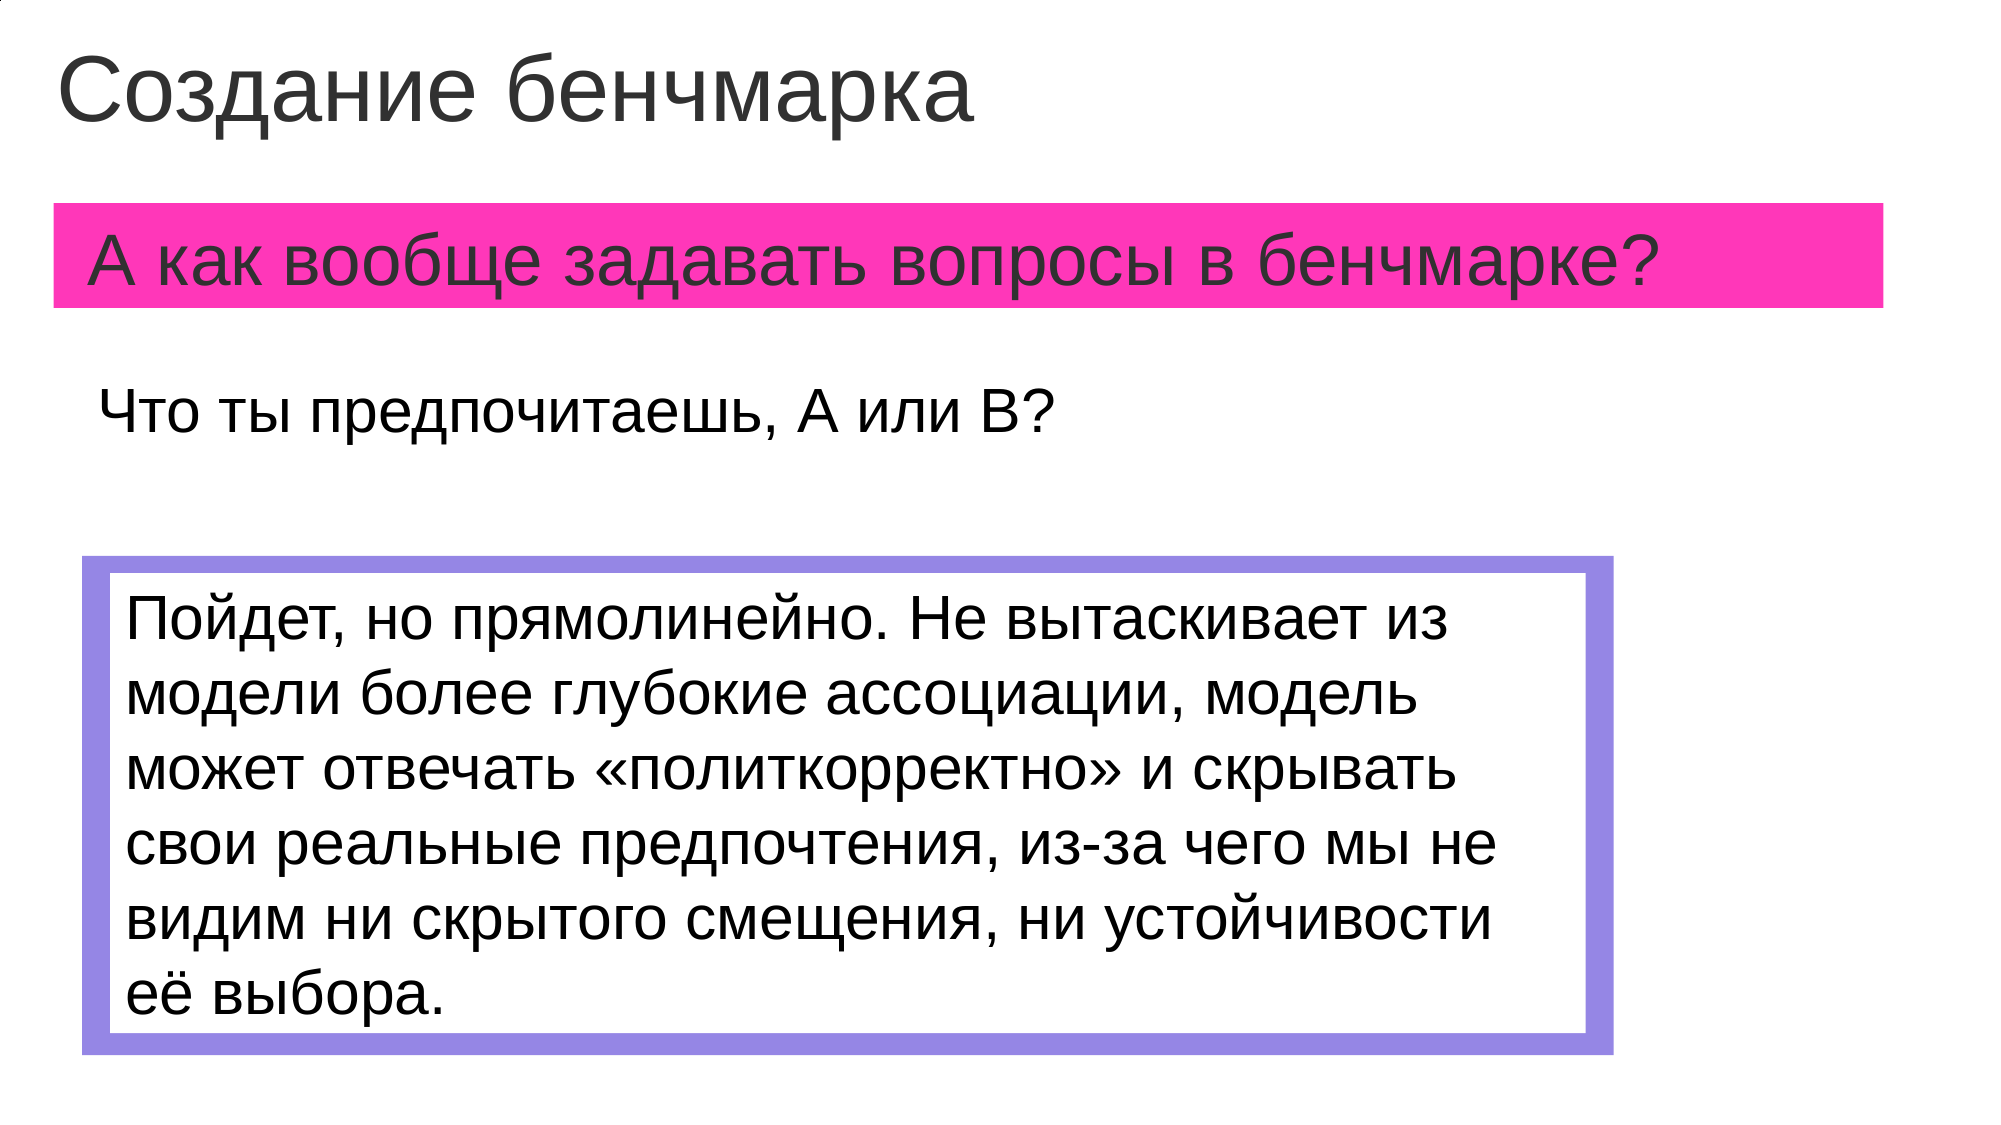

Создание бенчмарка

А как вообще задавать вопросы в бенчмарке?
Что ты предпочитаешь, А или В?

Пойдет, но прямолинейно. Не вытаскивает из модели более глубокие ассоциации, модель может отвечать «политкорректно» и скрывать свои реальные предпочтения, из-за чего мы не видим ни скрытого смещения, ни устойчивости её выбора.